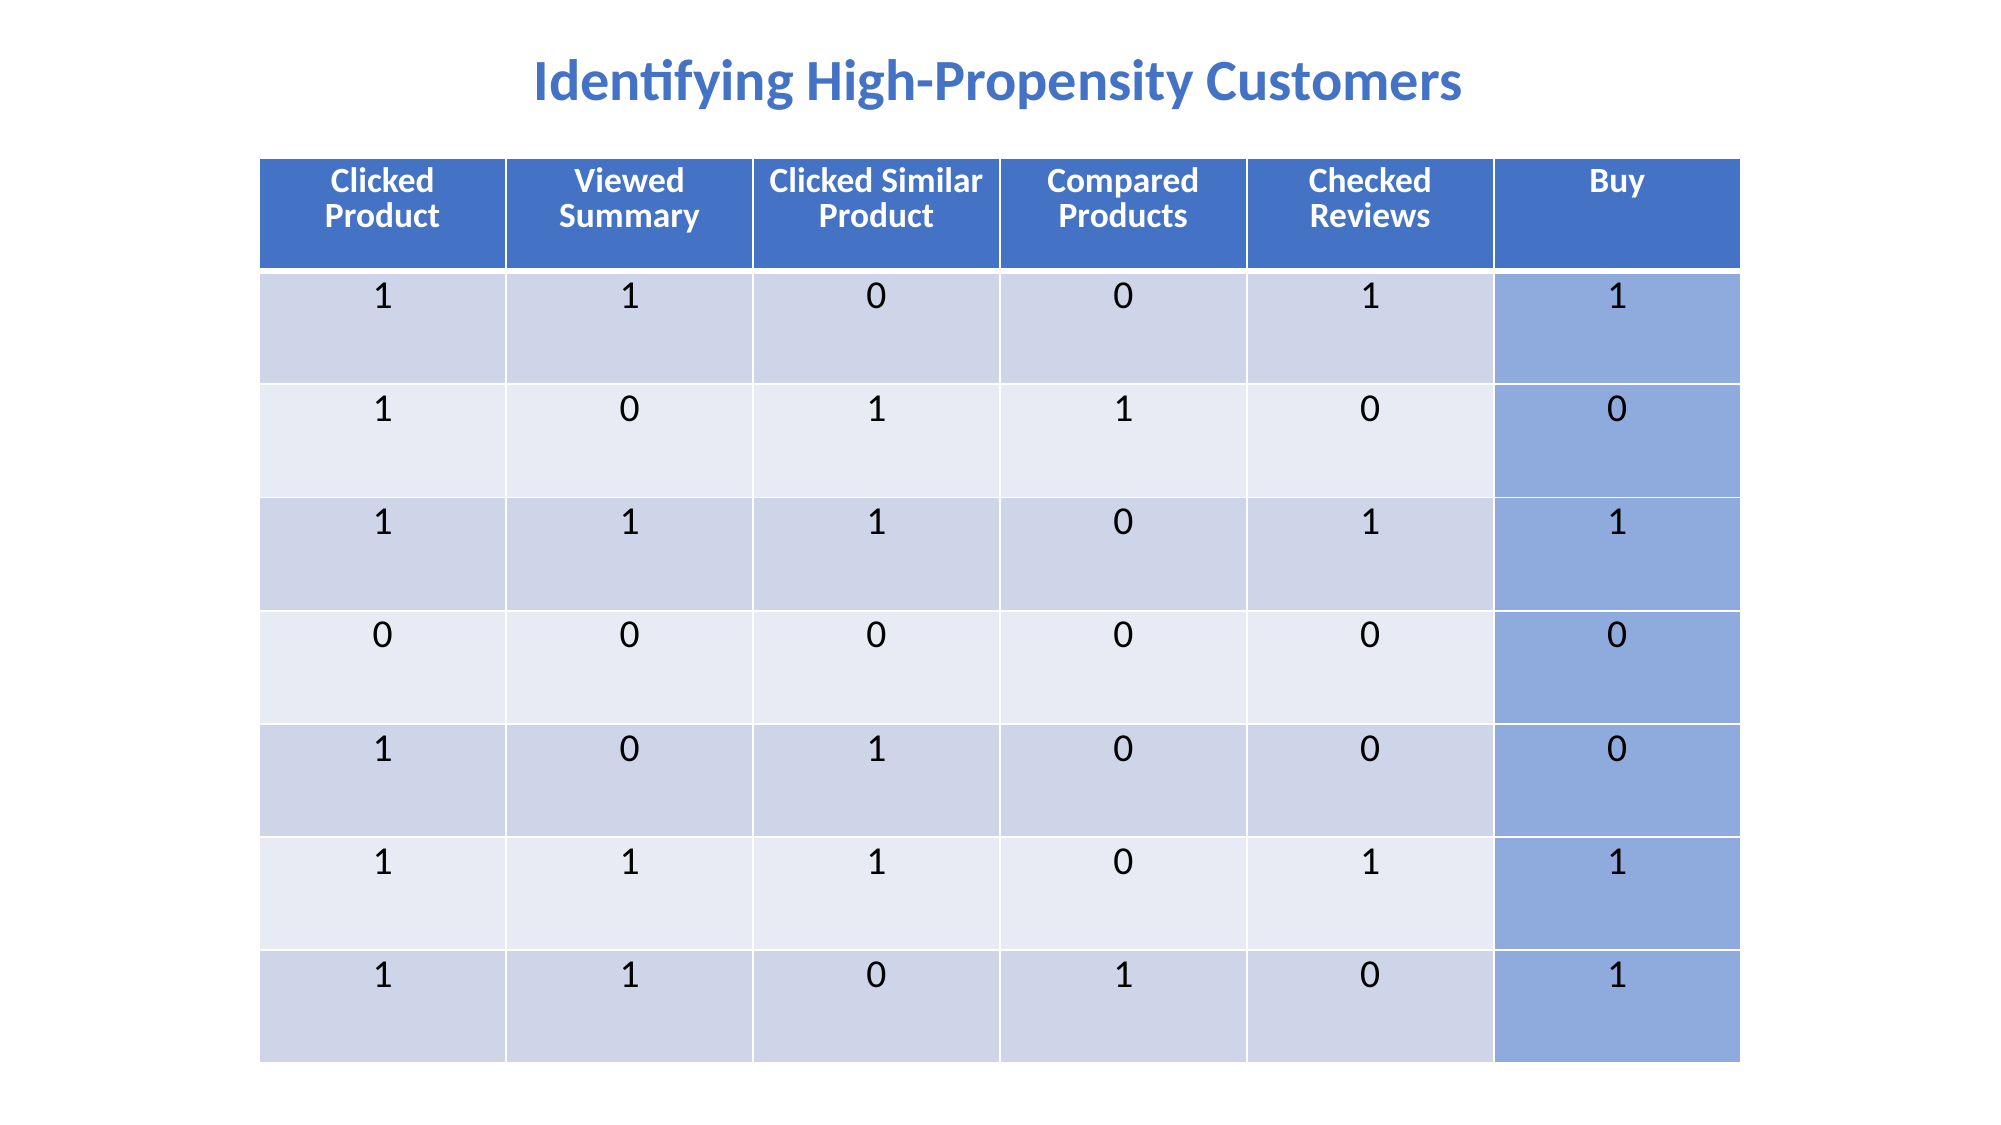

Identifying High-Propensity Customers
| Clicked Product | Viewed Summary | Clicked Similar Product | Compared Products | Checked Reviews | Buy |
| --- | --- | --- | --- | --- | --- |
| 1 | 1 | 0 | 0 | 1 | 1 |
| 1 | 0 | 1 | 1 | 0 | 0 |
| 1 | 1 | 1 | 0 | 1 | 1 |
| 0 | 0 | 0 | 0 | 0 | 0 |
| 1 | 0 | 1 | 0 | 0 | 0 |
| 1 | 1 | 1 | 0 | 1 | 1 |
| 1 | 1 | 0 | 1 | 0 | 1 |